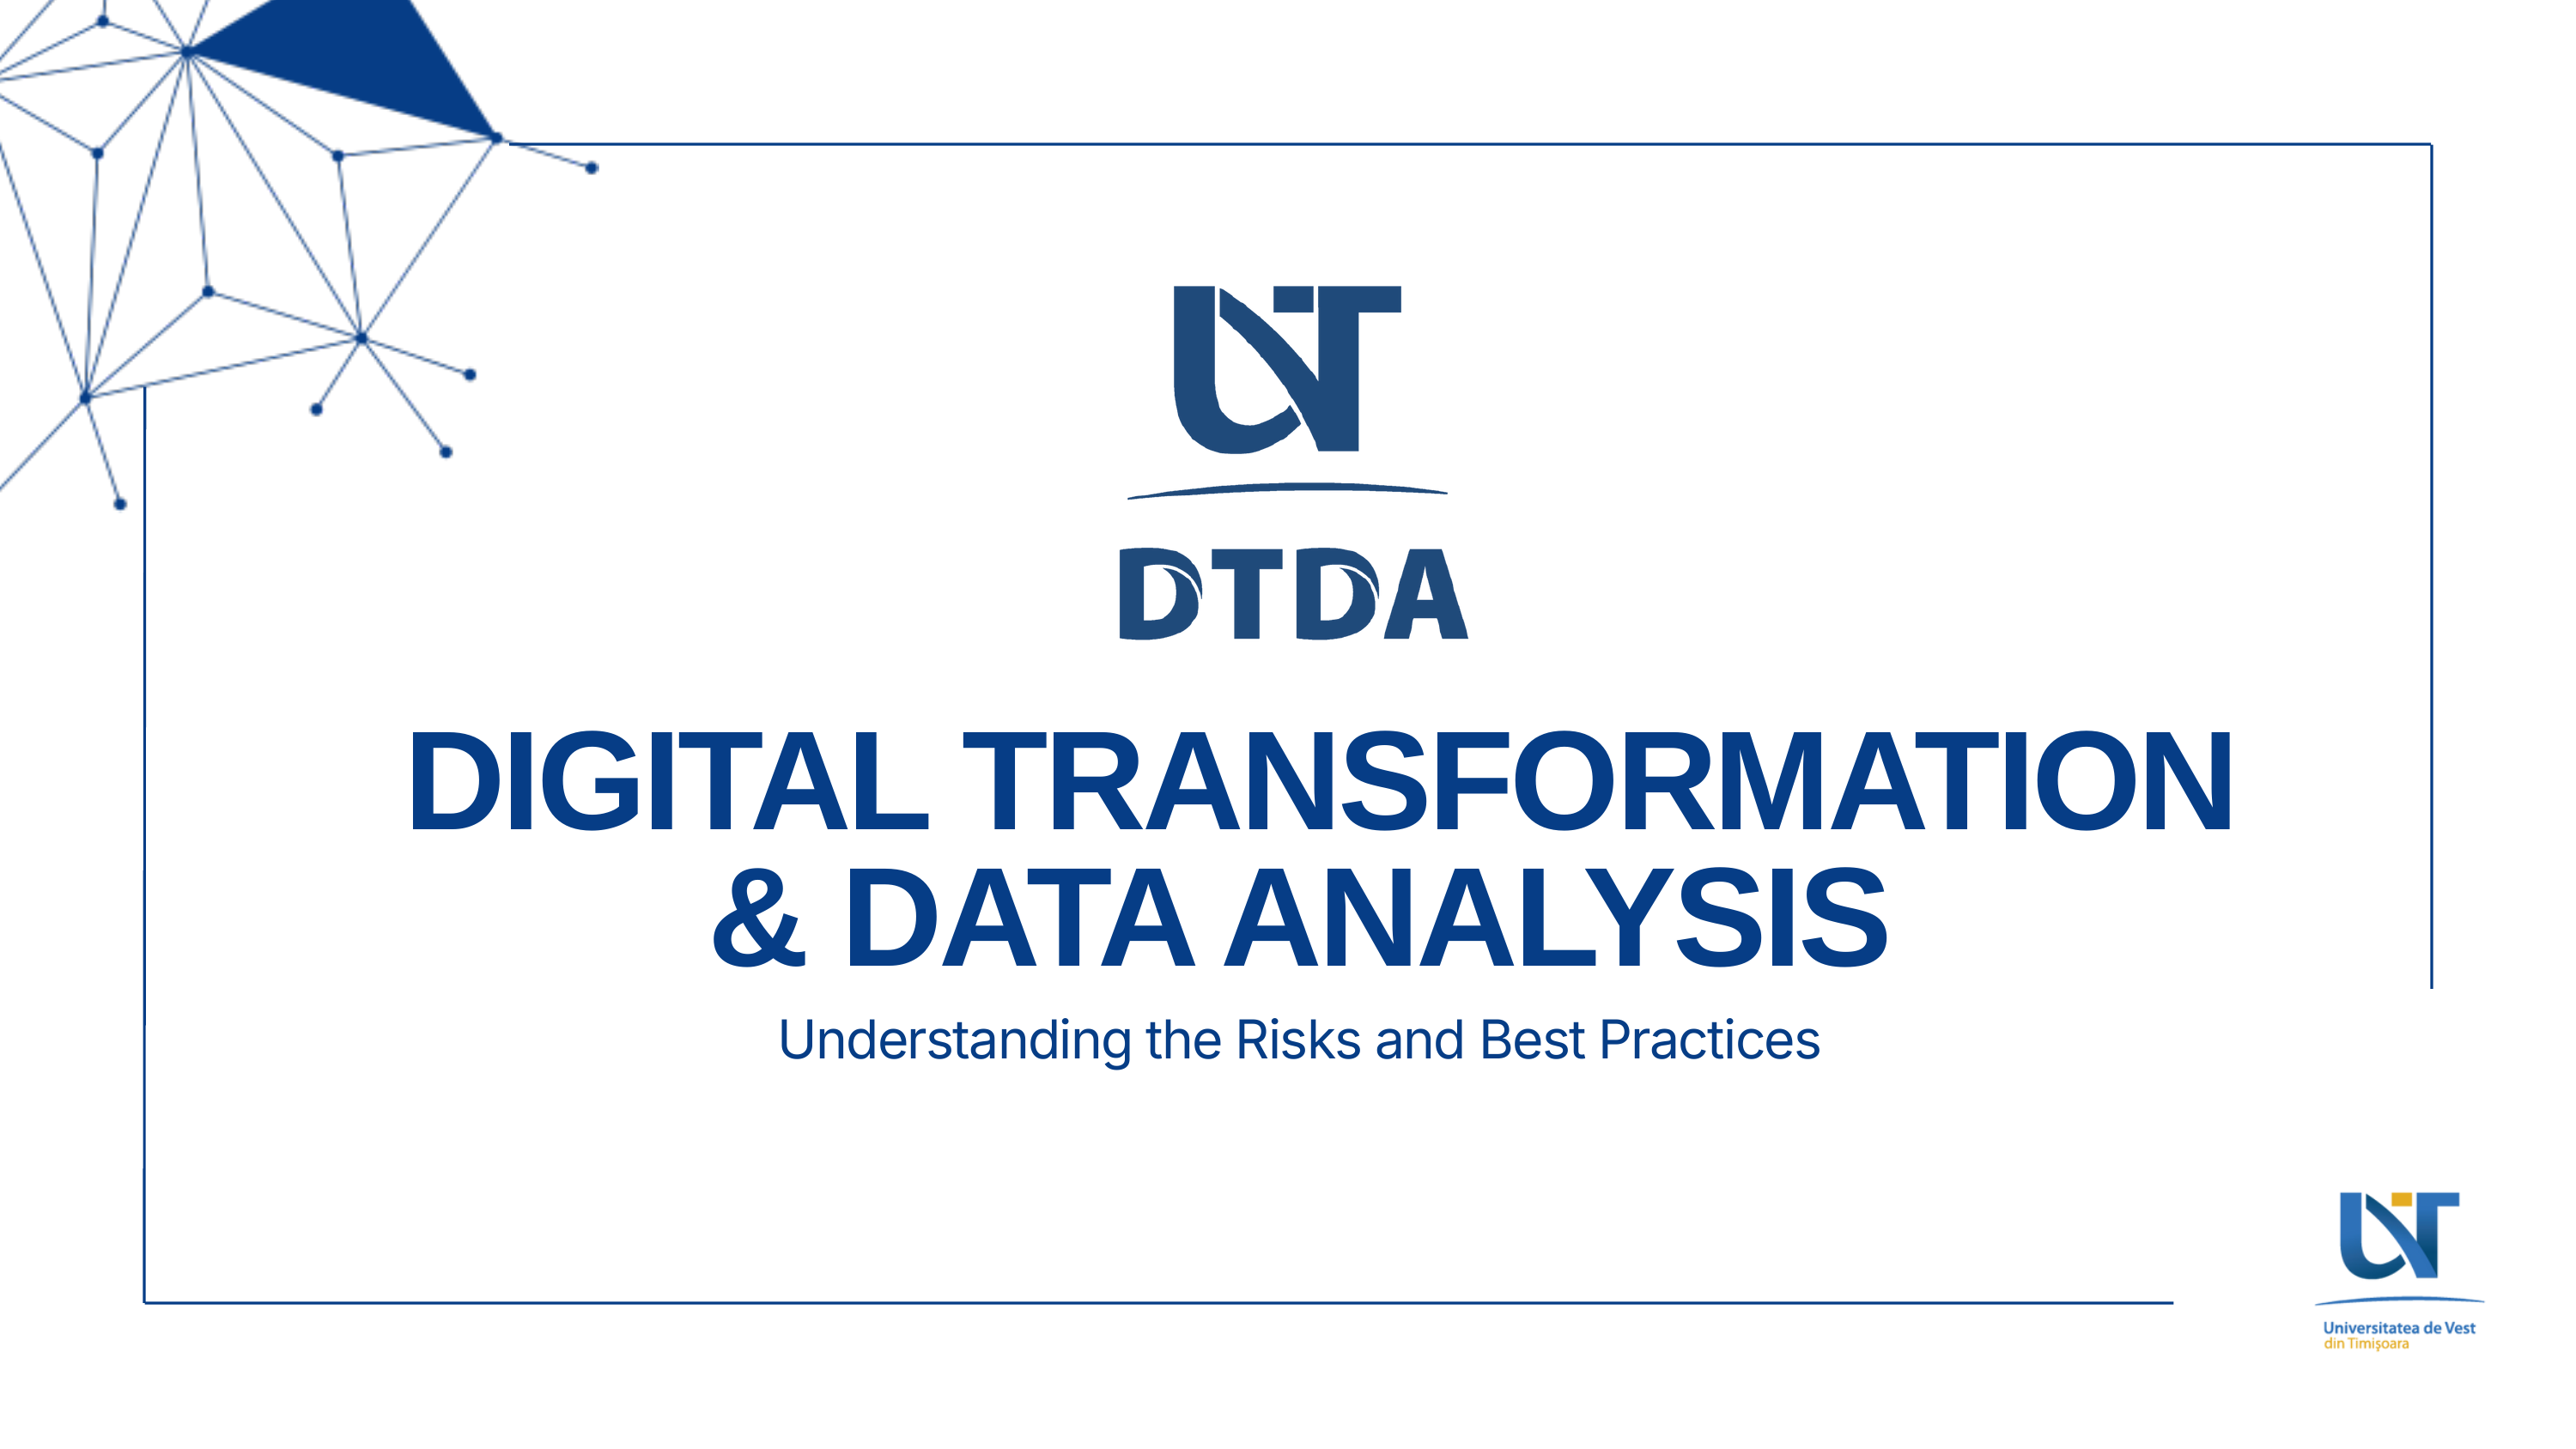

DIGITAL TRANSFORMATION & DATA ANALYSIS
Understanding the Risks and Best Practices